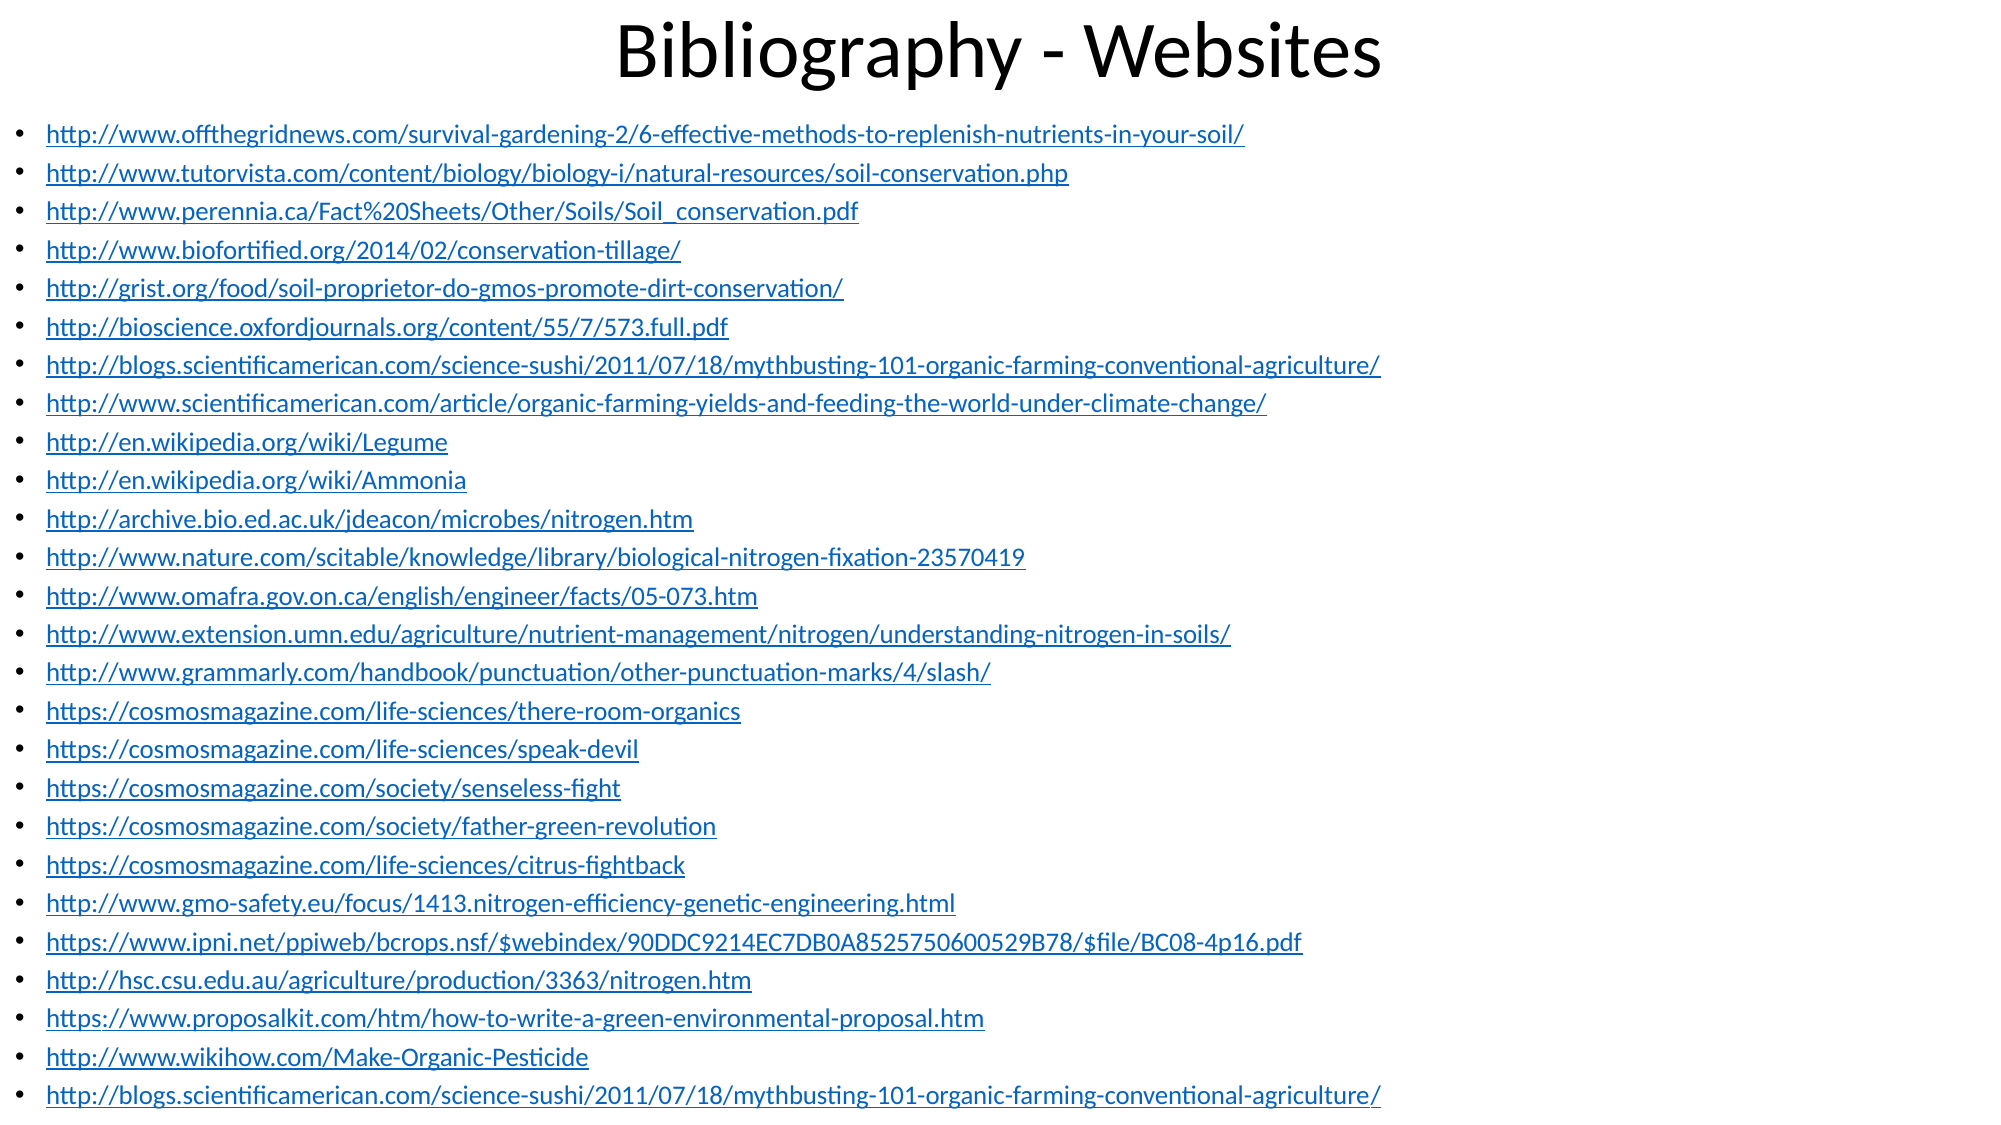

# Bibliography - Websites
http://www.offthegridnews.com/survival-gardening-2/6-effective-methods-to-replenish-nutrients-in-your-soil/
http://www.tutorvista.com/content/biology/biology-i/natural-resources/soil-conservation.php
http://www.perennia.ca/Fact%20Sheets/Other/Soils/Soil_conservation.pdf
http://www.biofortified.org/2014/02/conservation-tillage/
http://grist.org/food/soil-proprietor-do-gmos-promote-dirt-conservation/
http://bioscience.oxfordjournals.org/content/55/7/573.full.pdf
http://blogs.scientificamerican.com/science-sushi/2011/07/18/mythbusting-101-organic-farming-conventional-agriculture/
http://www.scientificamerican.com/article/organic-farming-yields-and-feeding-the-world-under-climate-change/
http://en.wikipedia.org/wiki/Legume
http://en.wikipedia.org/wiki/Ammonia
http://archive.bio.ed.ac.uk/jdeacon/microbes/nitrogen.htm
http://www.nature.com/scitable/knowledge/library/biological-nitrogen-fixation-23570419
http://www.omafra.gov.on.ca/english/engineer/facts/05-073.htm
http://www.extension.umn.edu/agriculture/nutrient-management/nitrogen/understanding-nitrogen-in-soils/
http://www.grammarly.com/handbook/punctuation/other-punctuation-marks/4/slash/
https://cosmosmagazine.com/life-sciences/there-room-organics
https://cosmosmagazine.com/life-sciences/speak-devil
https://cosmosmagazine.com/society/senseless-fight
https://cosmosmagazine.com/society/father-green-revolution
https://cosmosmagazine.com/life-sciences/citrus-fightback
http://www.gmo-safety.eu/focus/1413.nitrogen-efficiency-genetic-engineering.html
https://www.ipni.net/ppiweb/bcrops.nsf/$webindex/90DDC9214EC7DB0A8525750600529B78/$file/BC08-4p16.pdf
http://hsc.csu.edu.au/agriculture/production/3363/nitrogen.htm
https://www.proposalkit.com/htm/how-to-write-a-green-environmental-proposal.htm
http://www.wikihow.com/Make-Organic-Pesticide
http://blogs.scientificamerican.com/science-sushi/2011/07/18/mythbusting-101-organic-farming-conventional-agriculture/